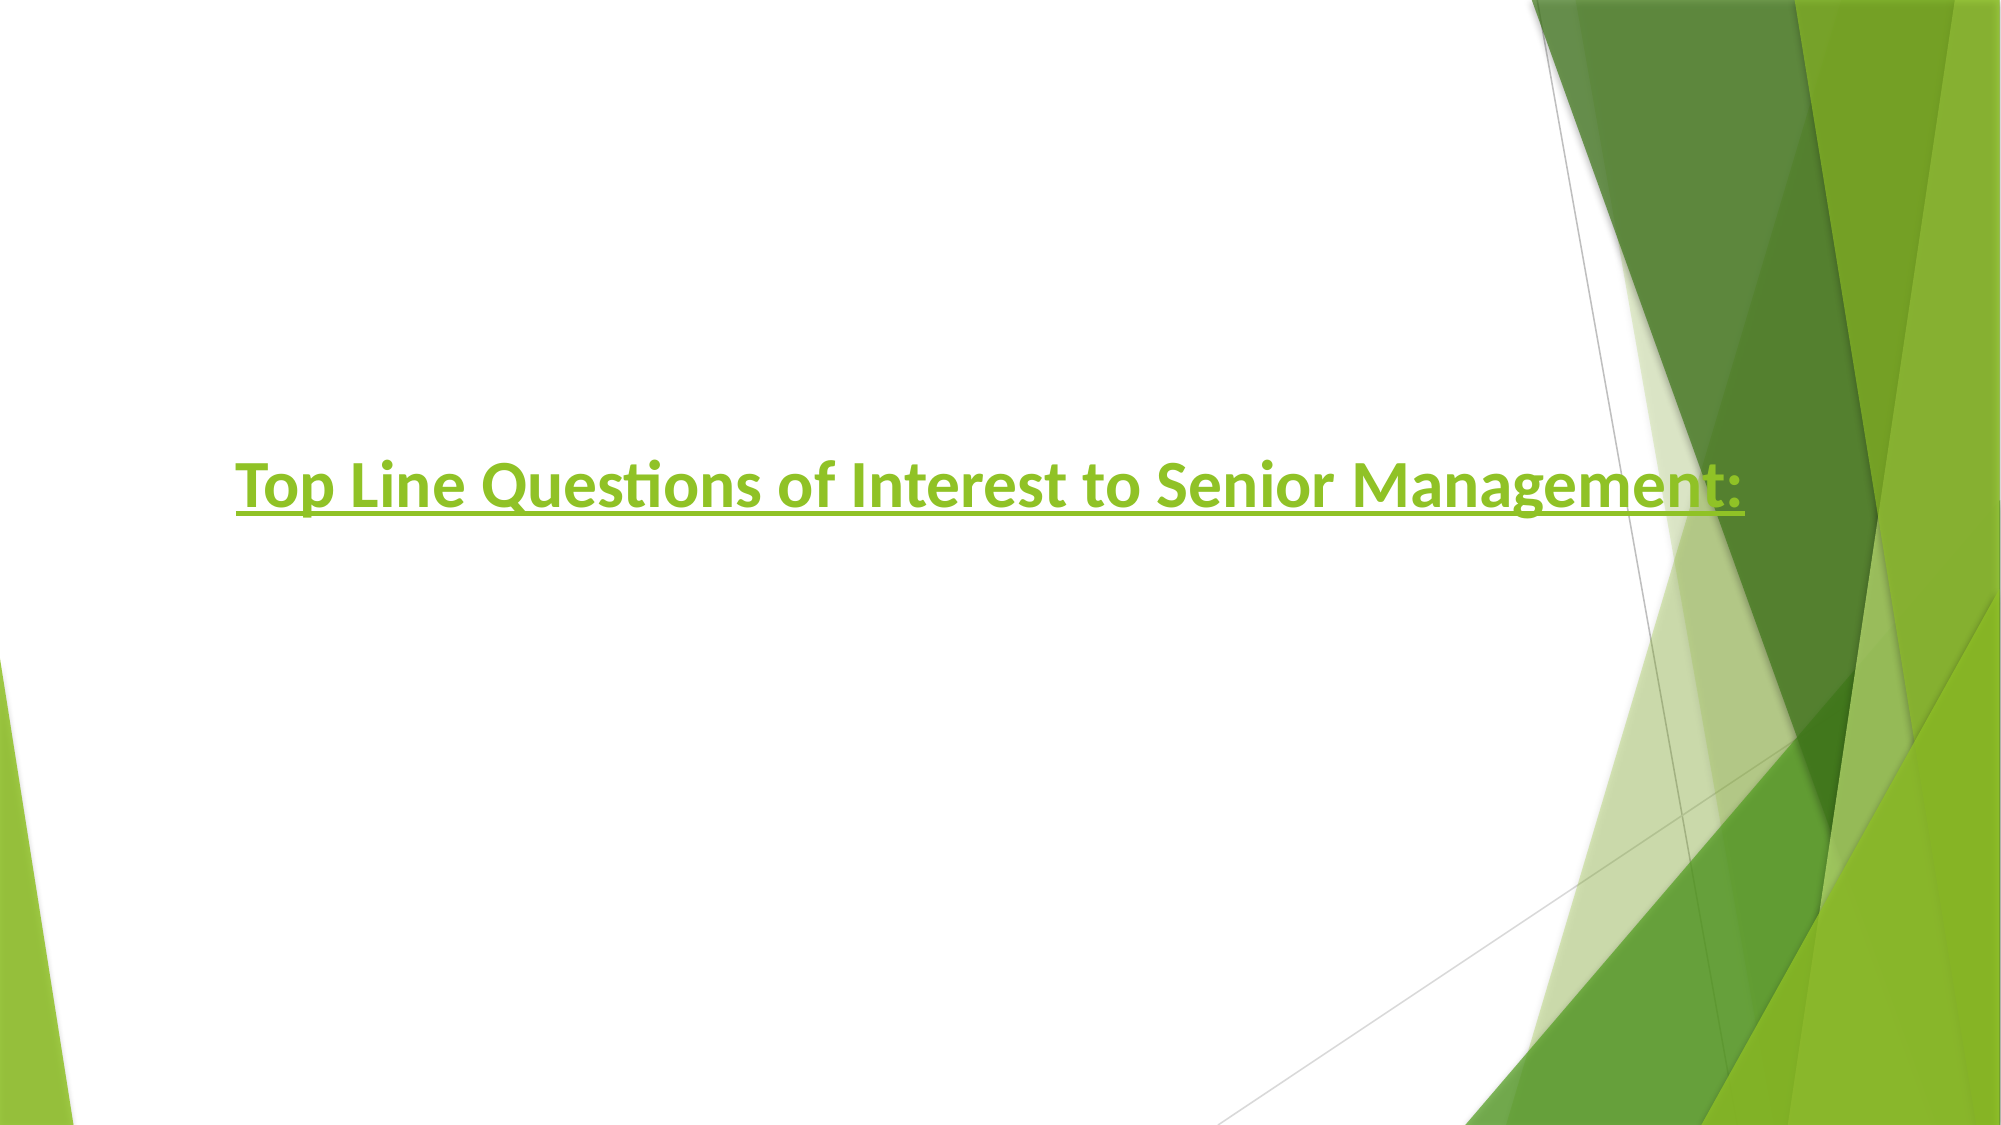

# Top Line Questions of Interest to Senior Management: